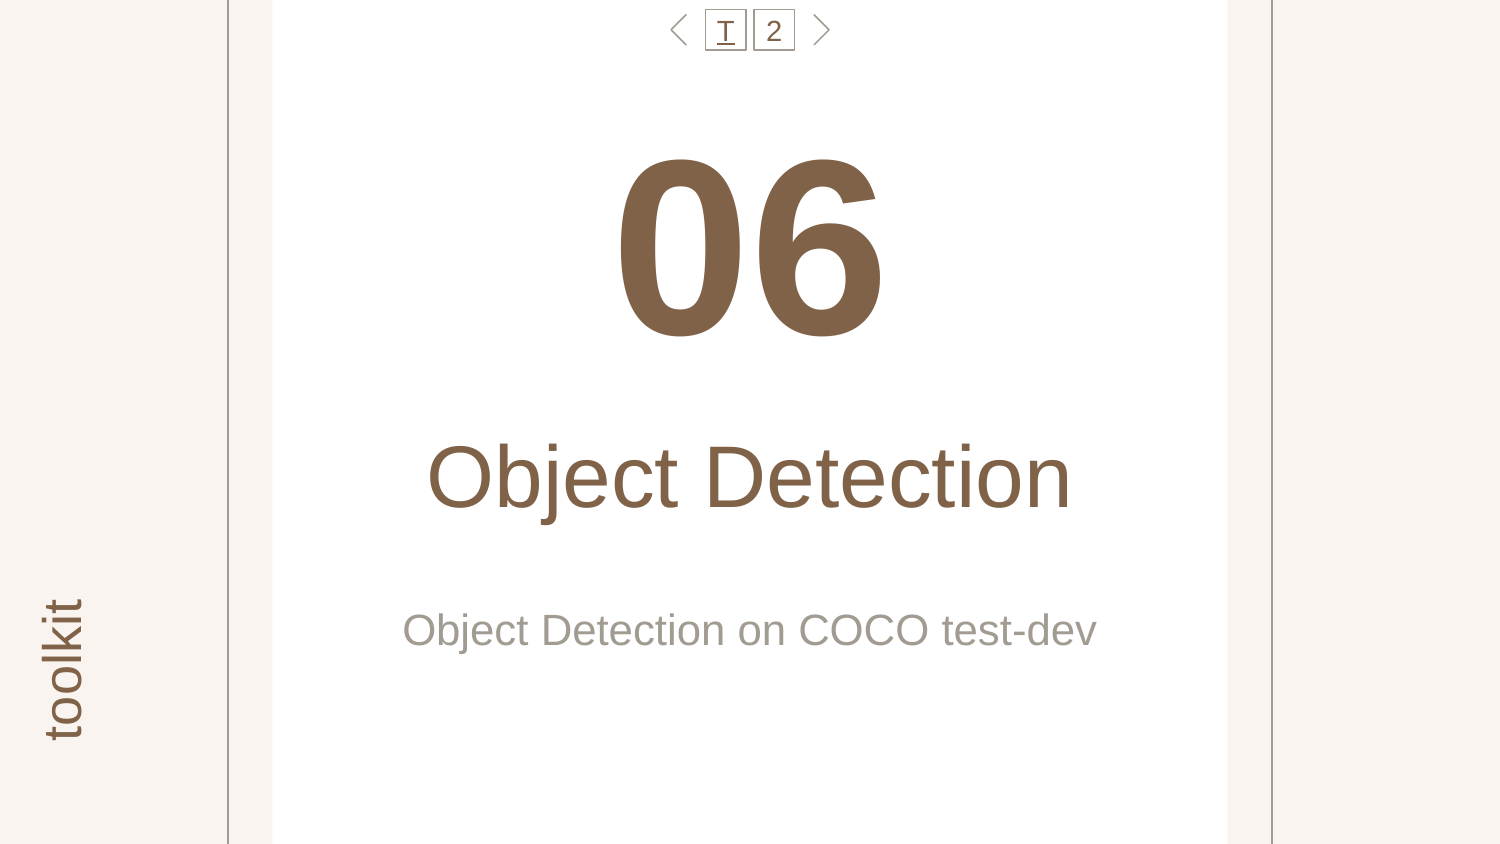

T
2

06
# Object Detection
toolkit
Object Detection on COCO test-dev